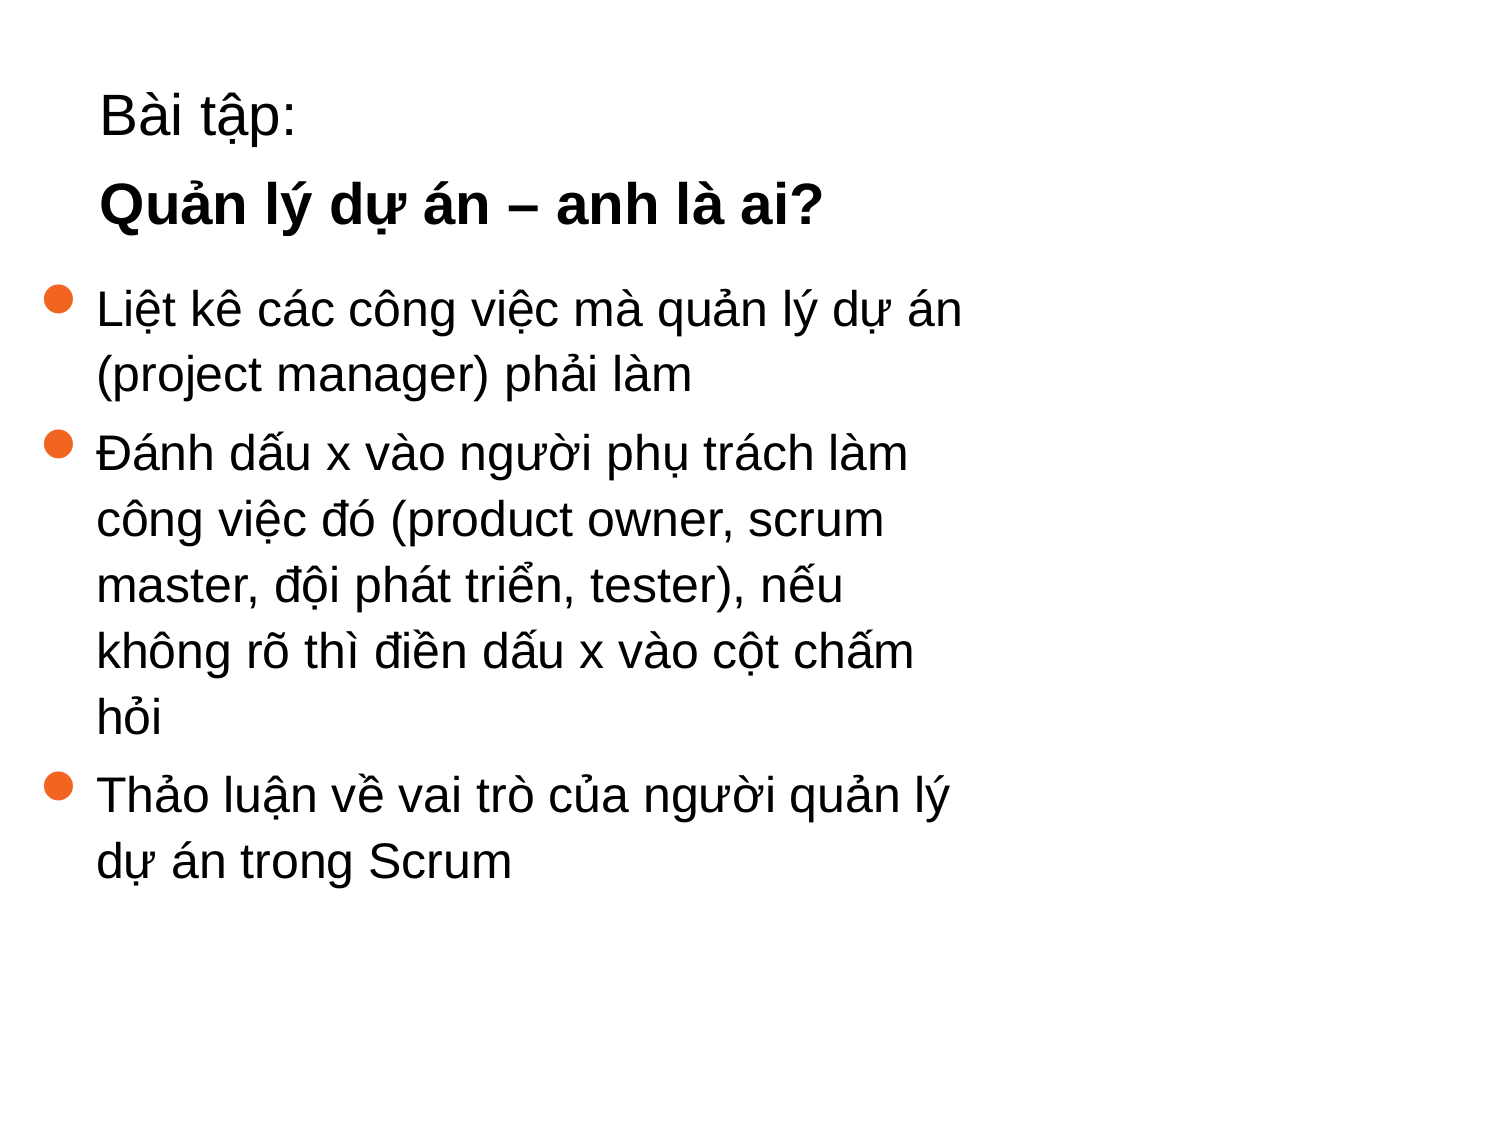

Bài tập:
Quản lý dự án – anh là ai?
Liệt kê các công việc mà quản lý dự án (project manager) phải làm
Đánh dấu x vào người phụ trách làm công việc đó (product owner, scrum master, đội phát triển, tester), nếu không rõ thì điền dấu x vào cột chấm hỏi
Thảo luận về vai trò của người quản lý dự án trong Scrum